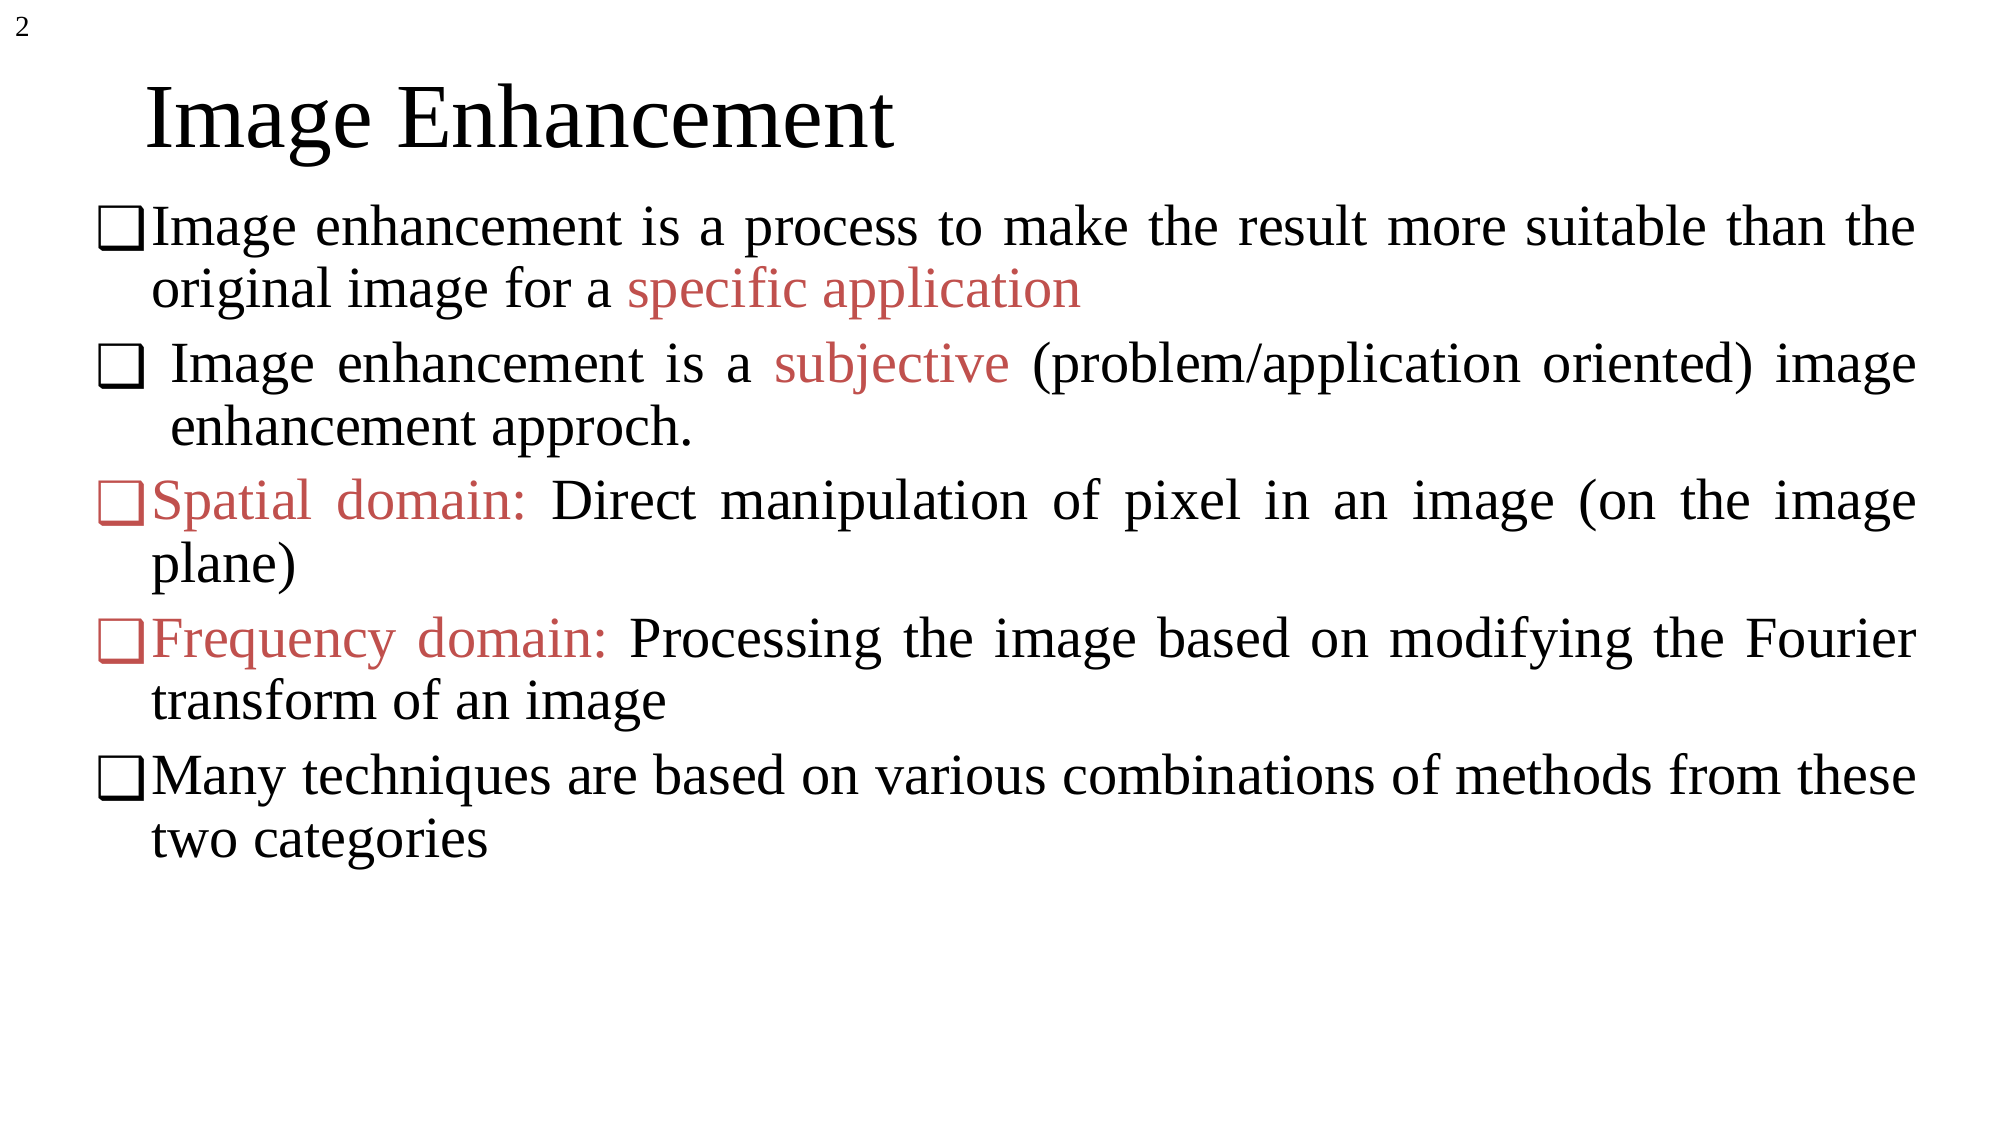

2
# Image Enhancement
Image enhancement is a process to make the result more suitable than the original image for a specific application
Image enhancement is a subjective (problem/application oriented) image enhancement approch.
Spatial domain: Direct manipulation of pixel in an image (on the image plane)
Frequency domain: Processing the image based on modifying the Fourier transform of an image
Many techniques are based on various combinations of methods from these two categories